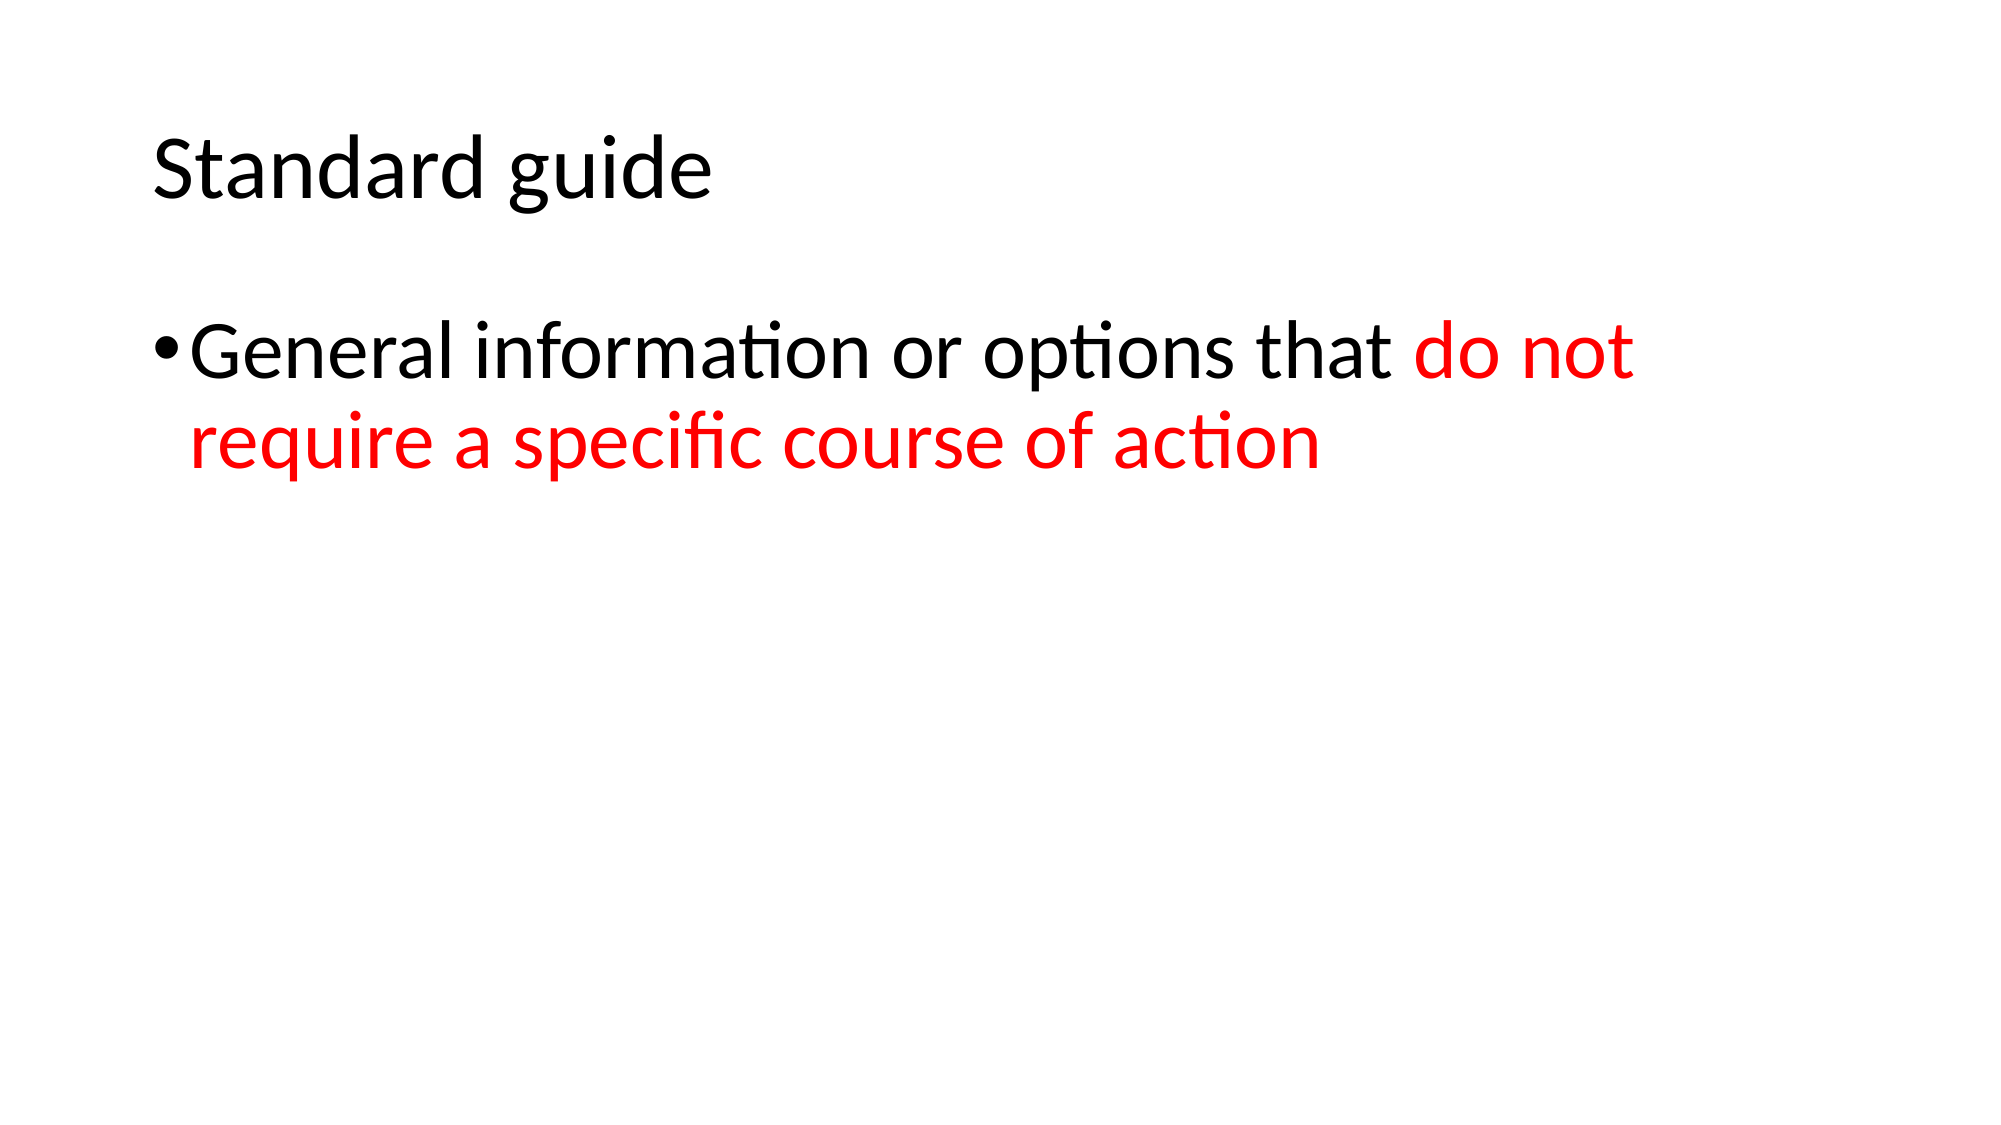

# Standard guide
General information or options that do not require a specific course of action